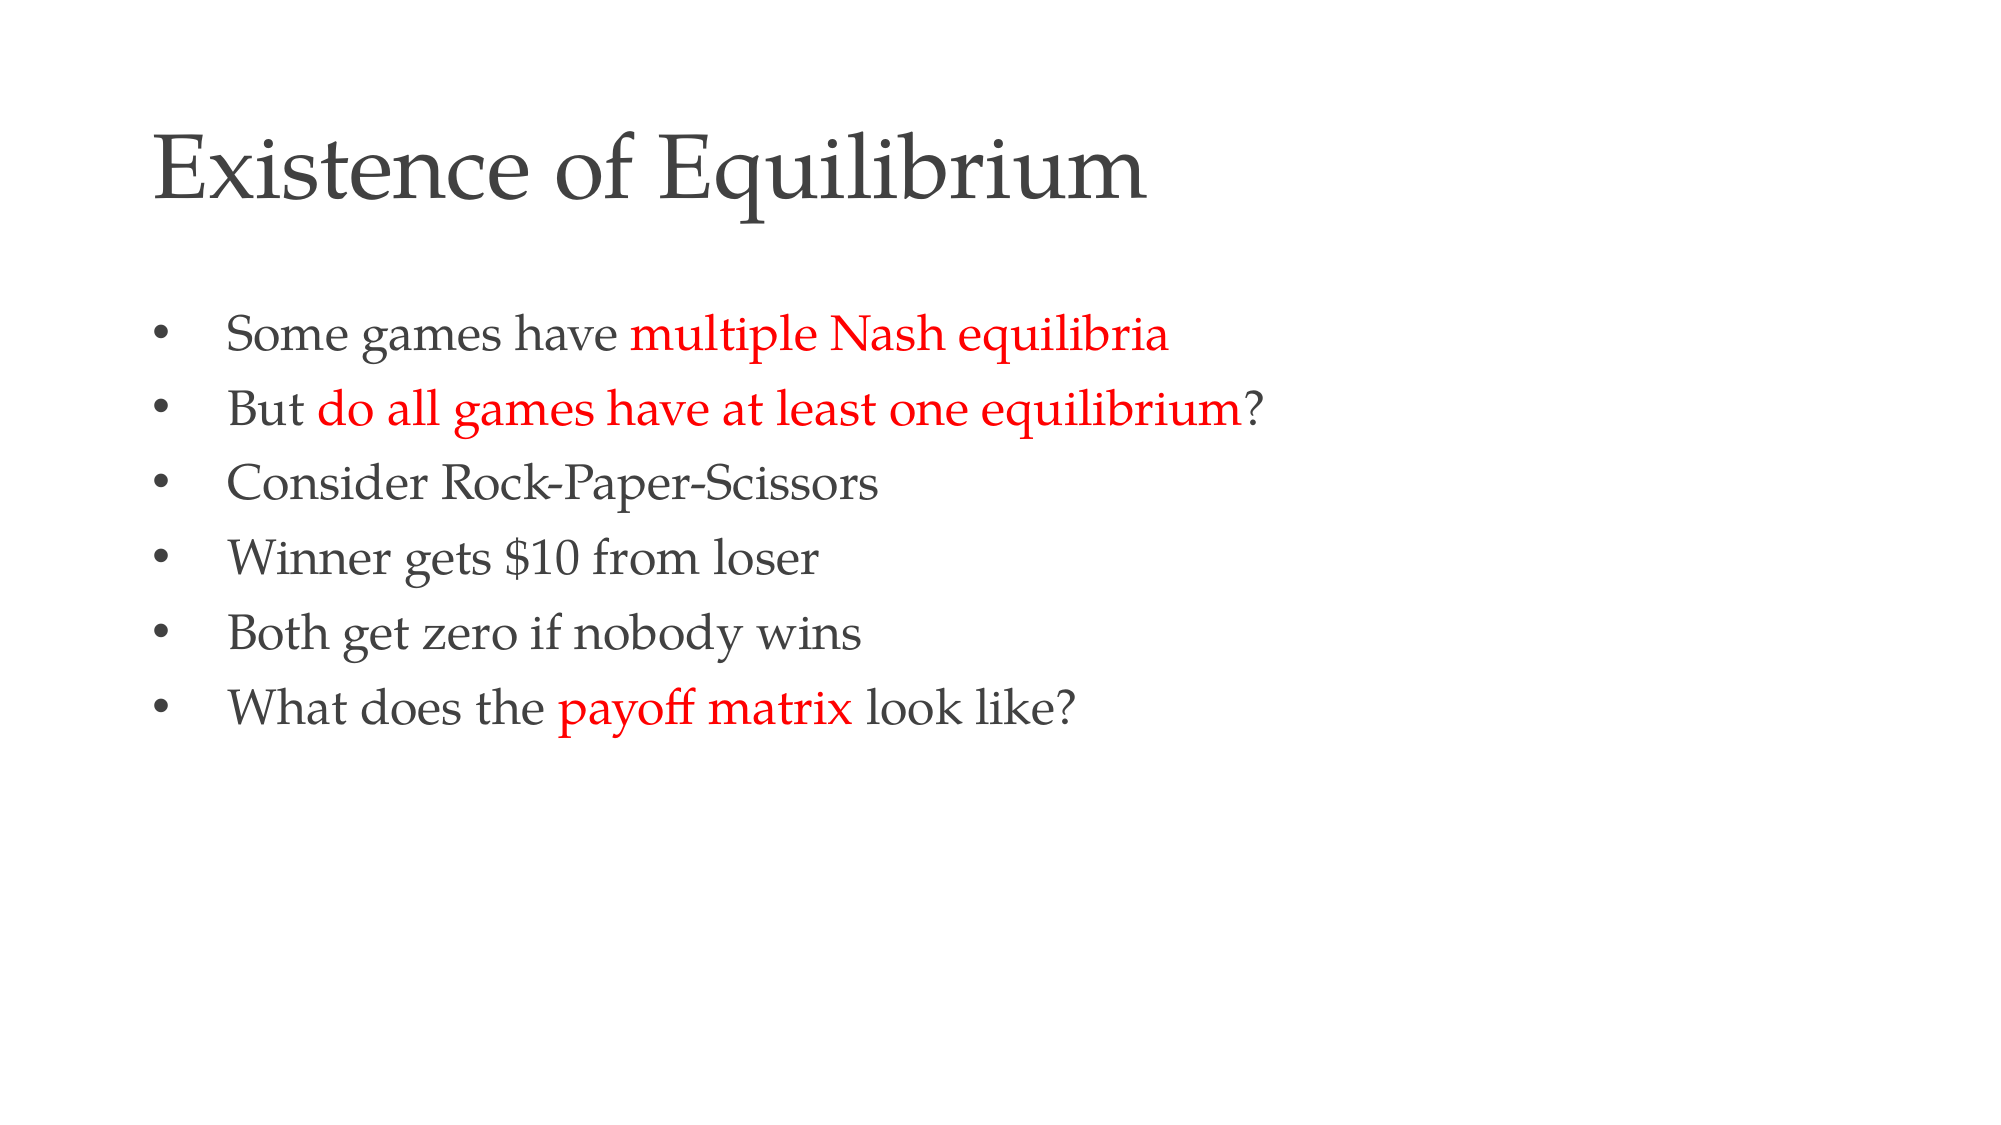

# Existence of Equilibrium
Some games have multiple Nash equilibria
But do all games have at least one equilibrium?
Consider Rock-Paper-Scissors
Winner gets $10 from loser
Both get zero if nobody wins
What does the payoff matrix look like?